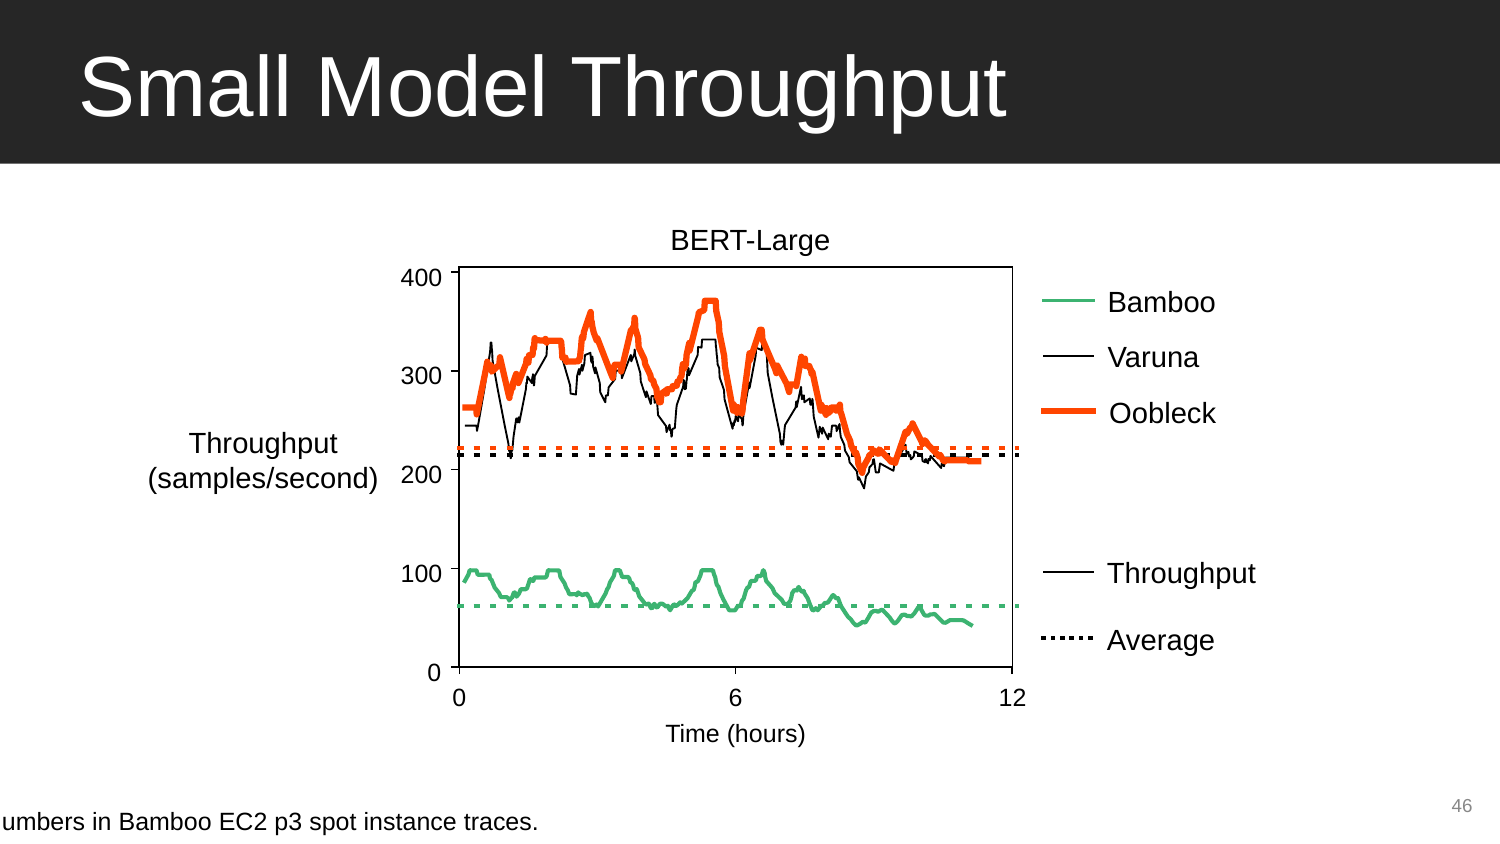

# Small Model Throughput
BERT-Large
400

300

200

100

0

Bamboo

Varuna

Oobleck

Throughput
(samples/second)

Throughput

Average

0

6

12
Time (hours)

46
Numbers in Bamboo EC2 p3 spot instance traces.